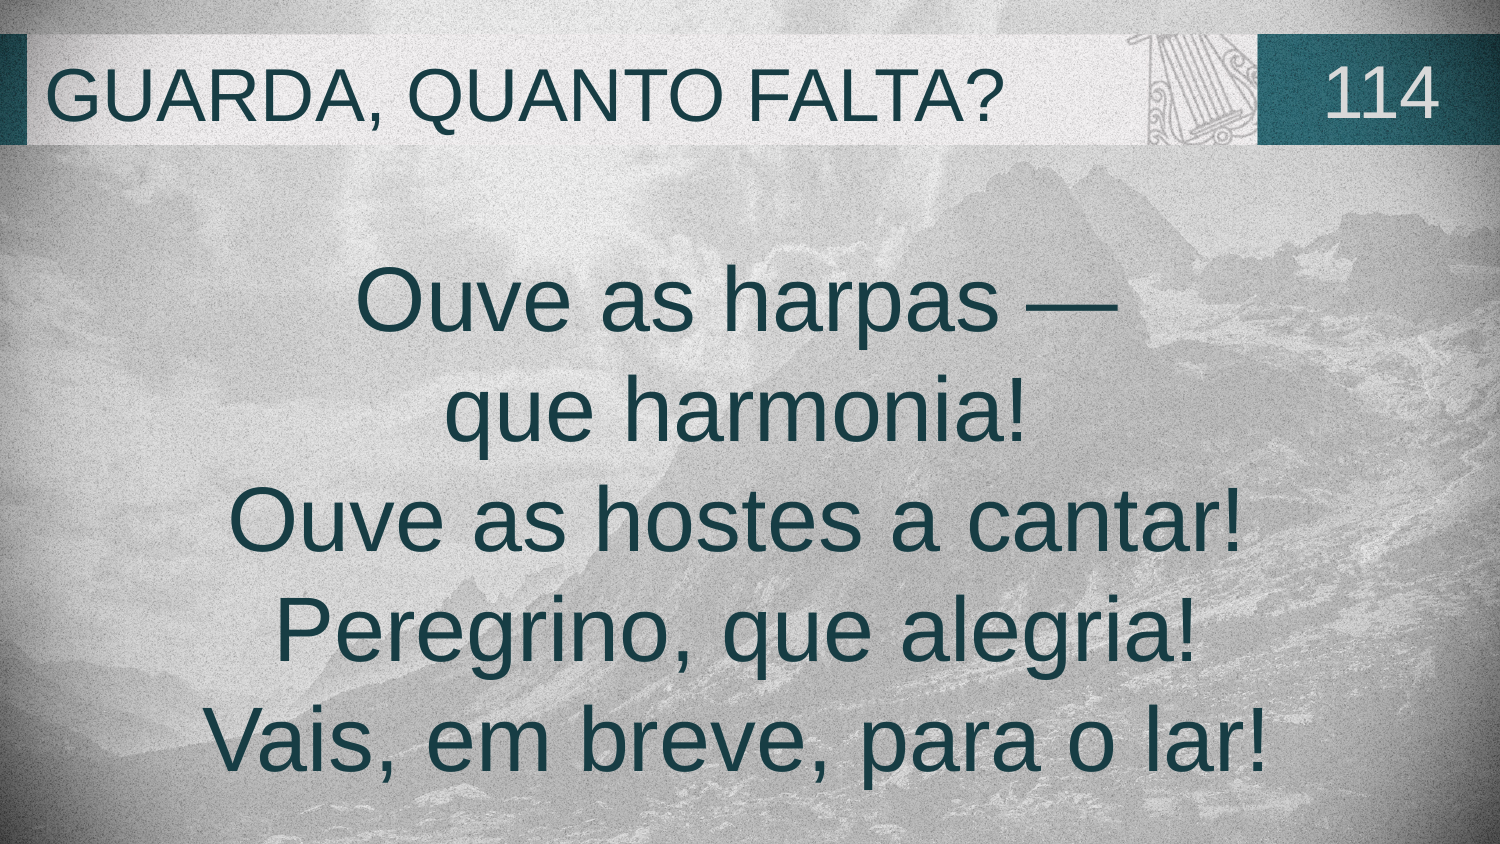

# GUARDA, QUANTO FALTA?
114
Ouve as harpas —
que harmonia!
Ouve as hostes a cantar!
Peregrino, que alegria!
Vais, em breve, para o lar!